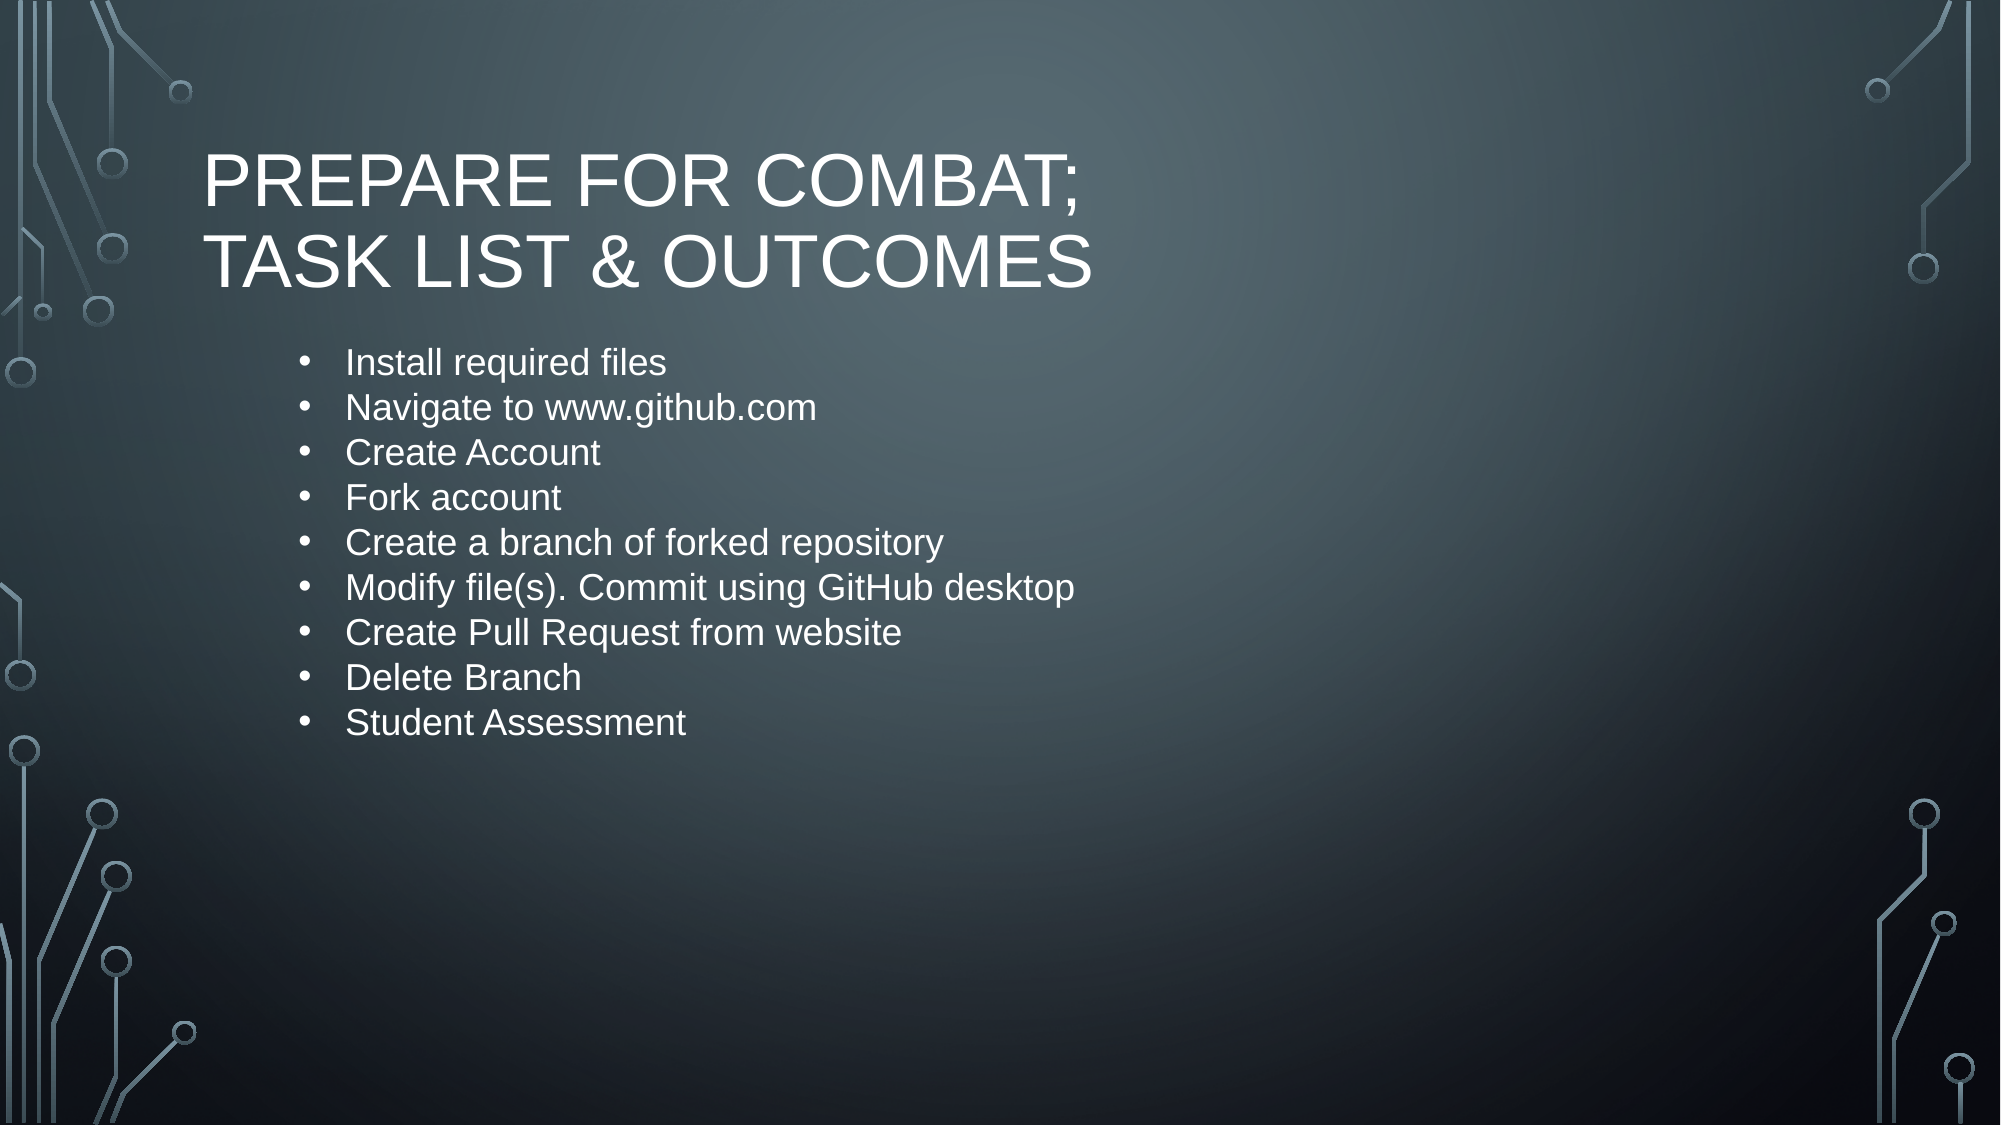

# Prepare for combat; Task List & Outcomes
Install required files
Navigate to www.github.com
Create Account
Fork account
Create a branch of forked repository
Modify file(s). Commit using GitHub desktop
Create Pull Request from website
Delete Branch
Student Assessment